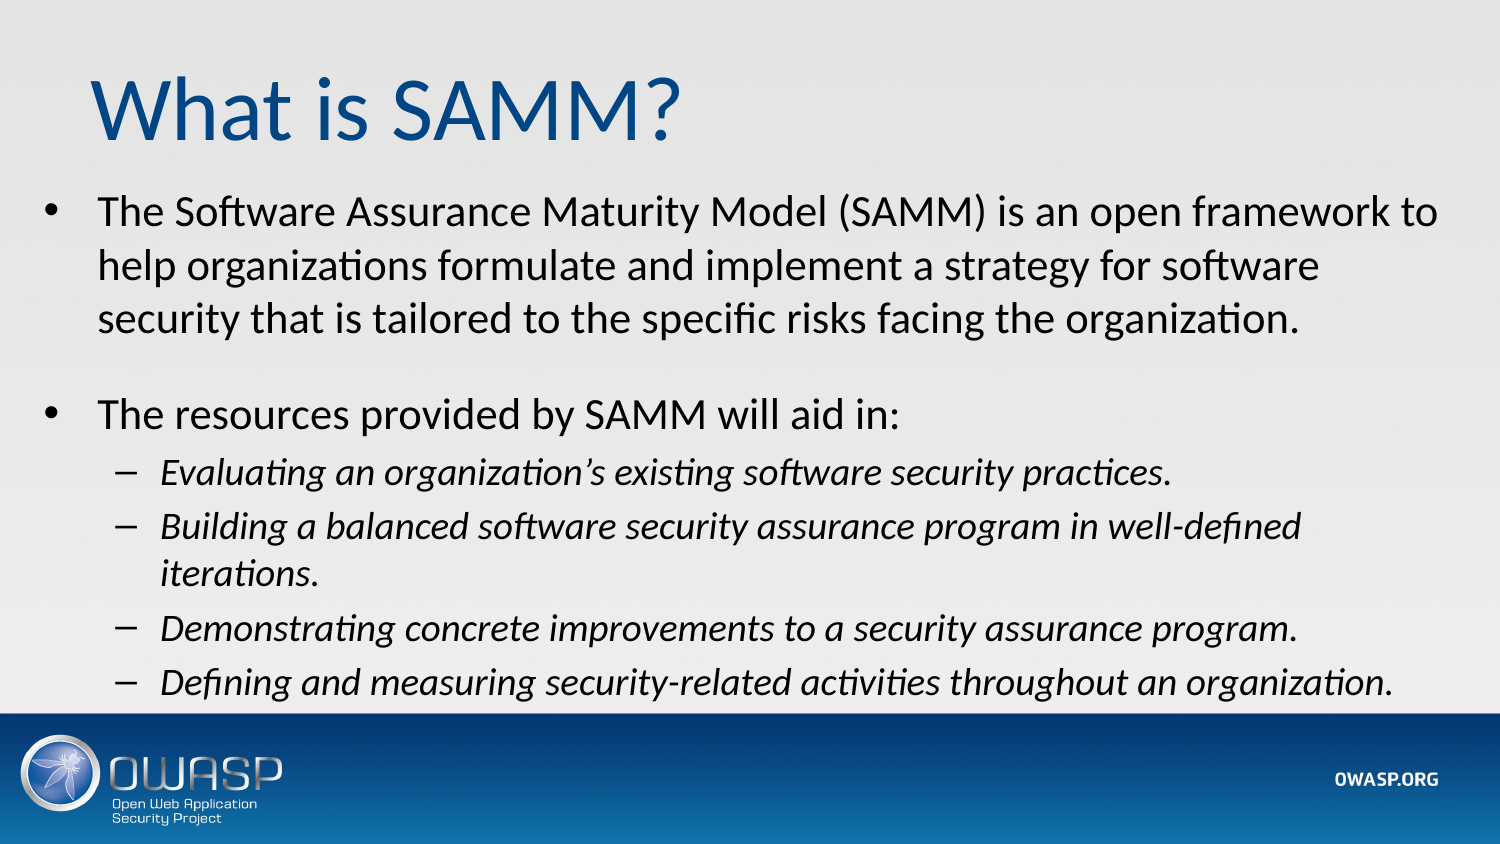

# What is SAMM?
The Software Assurance Maturity Model (SAMM) is an open framework to help organizations formulate and implement a strategy for software security that is tailored to the specific risks facing the organization.

The resources provided by SAMM will aid in:
Evaluating an organization’s existing software security practices.
Building a balanced software security assurance program in well-defined iterations.
Demonstrating concrete improvements to a security assurance program.
Defining and measuring security-related activities throughout an organization.